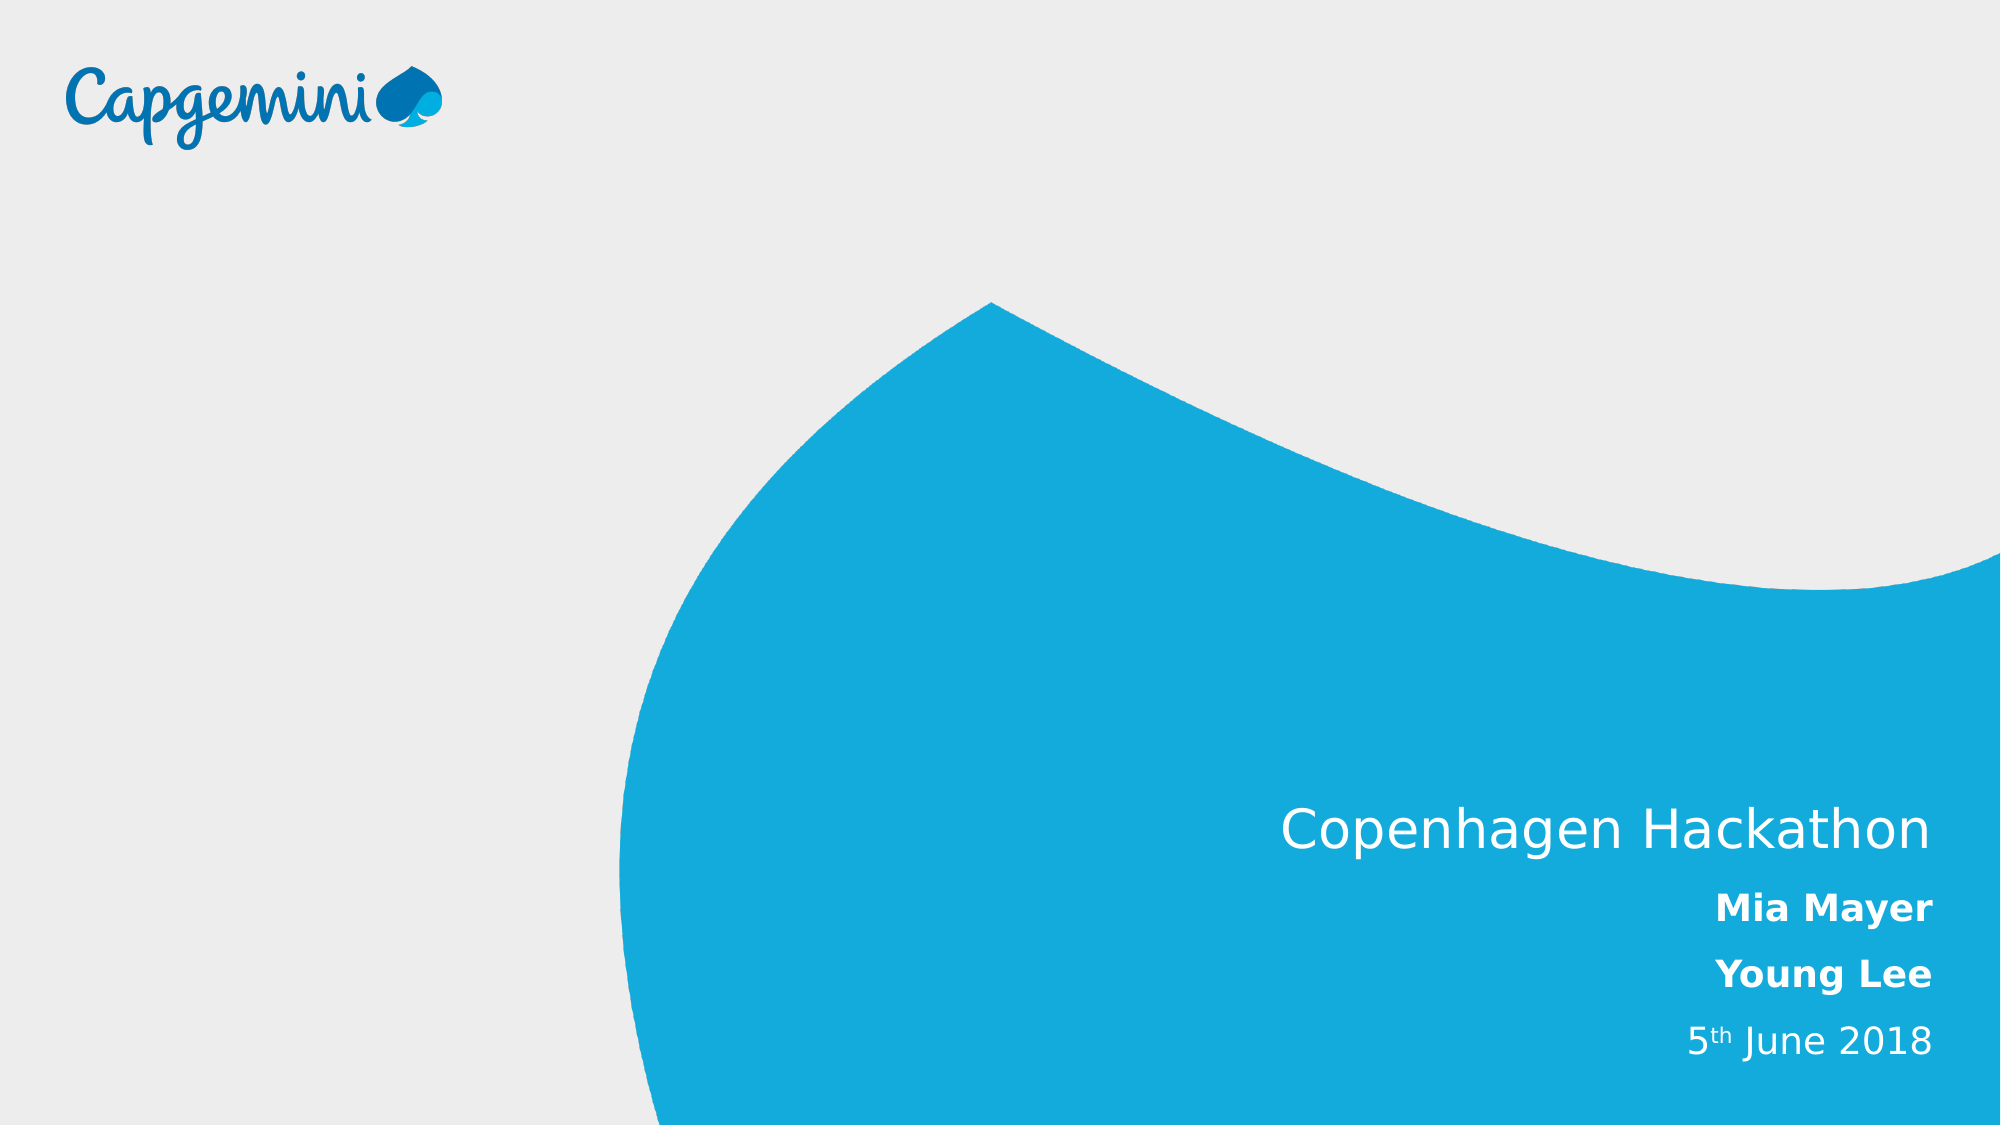

Copenhagen Hackathon
Mia Mayer
Young Lee
5th June 2018